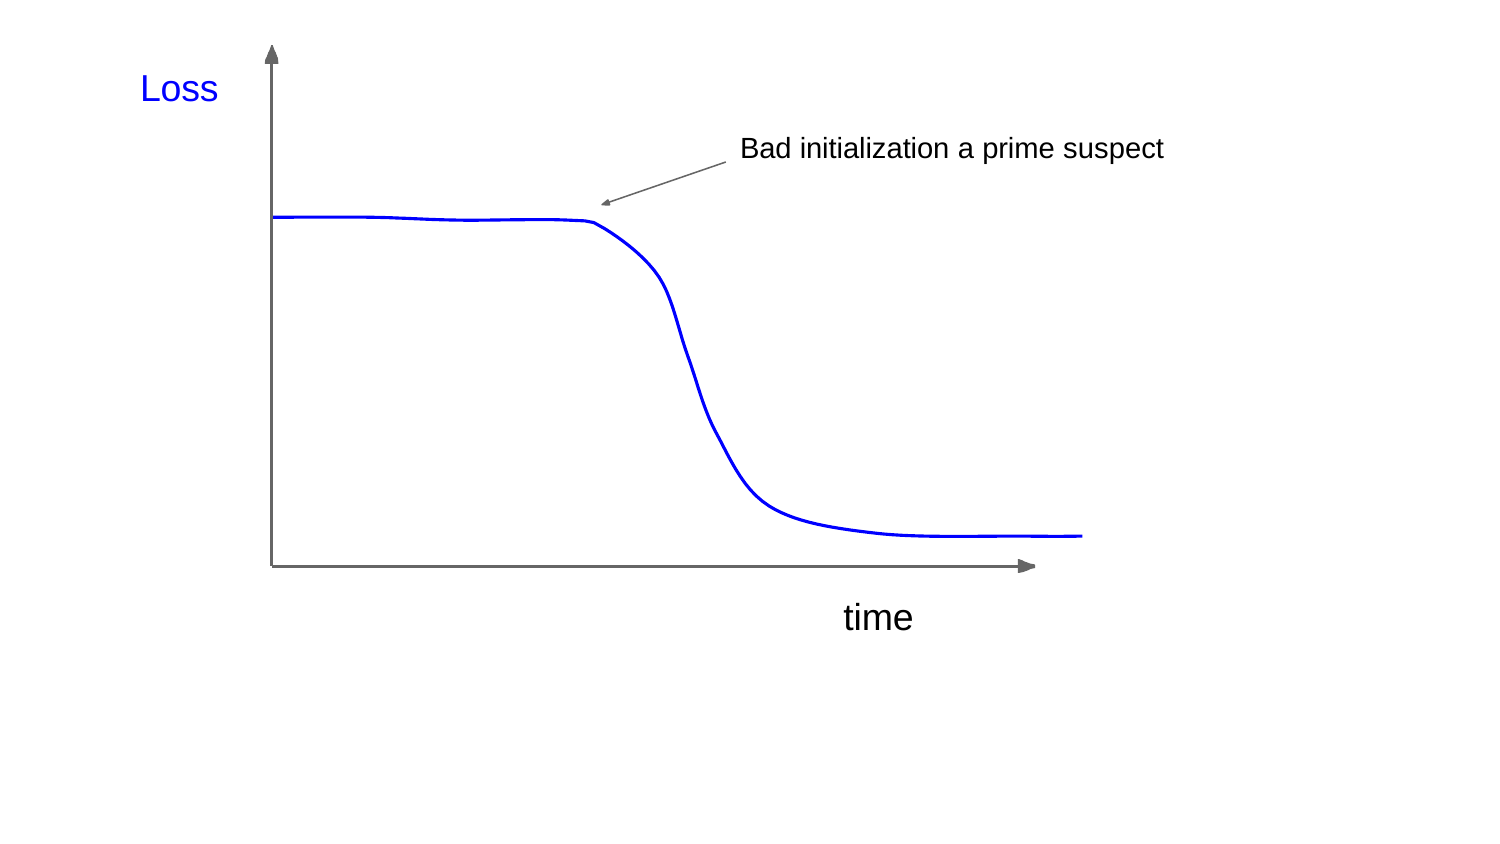

Loss
Bad initialization a prime suspect

time
Lecture 6 - 87
3/24/2021
Fei-Fei Li & Justin Johnson & Serena Yeung	Lecture 6 -	April 19, 2018